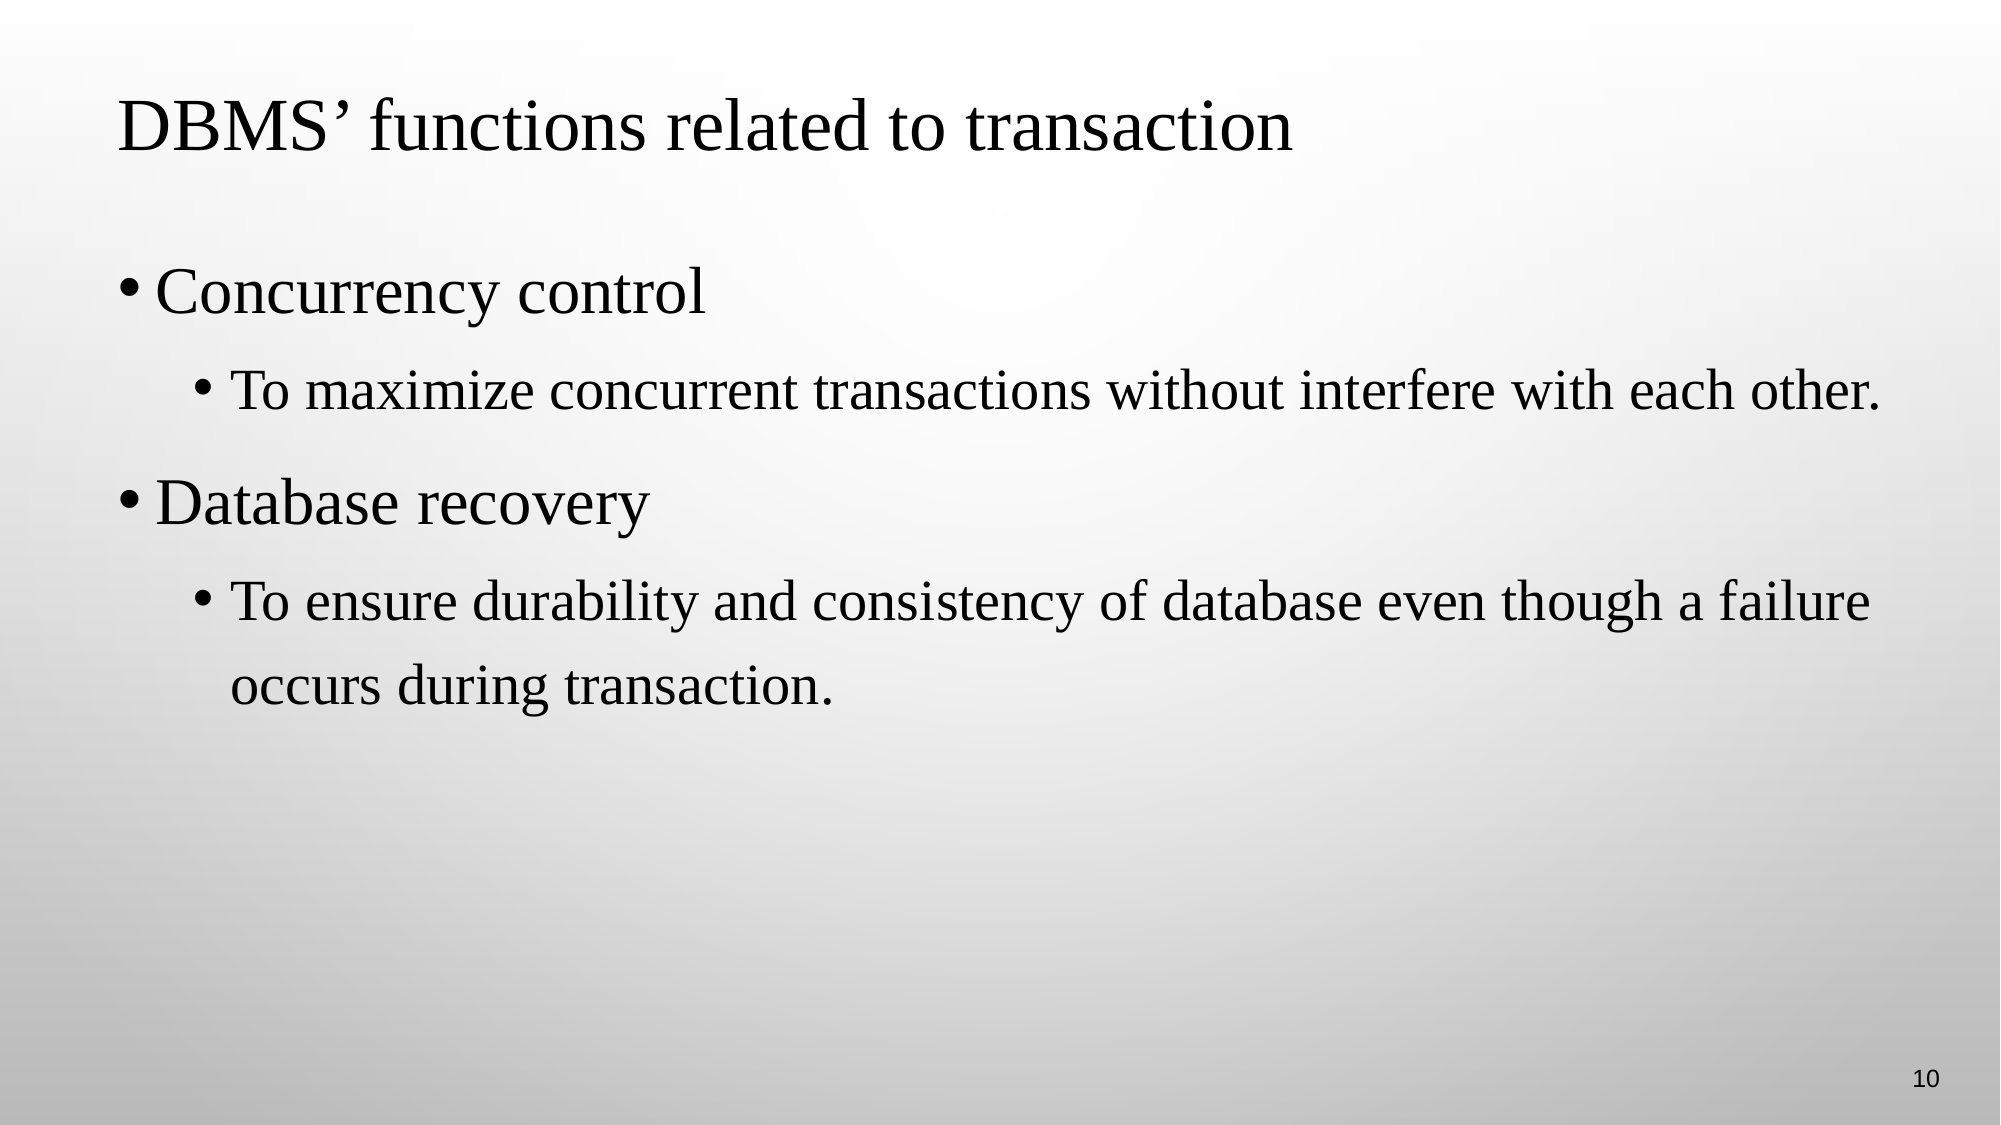

# DBMS’ functions related to transaction
Concurrency control
To maximize concurrent transactions without interfere with each other.
Database recovery
To ensure durability and consistency of database even though a failure occurs during transaction.
10